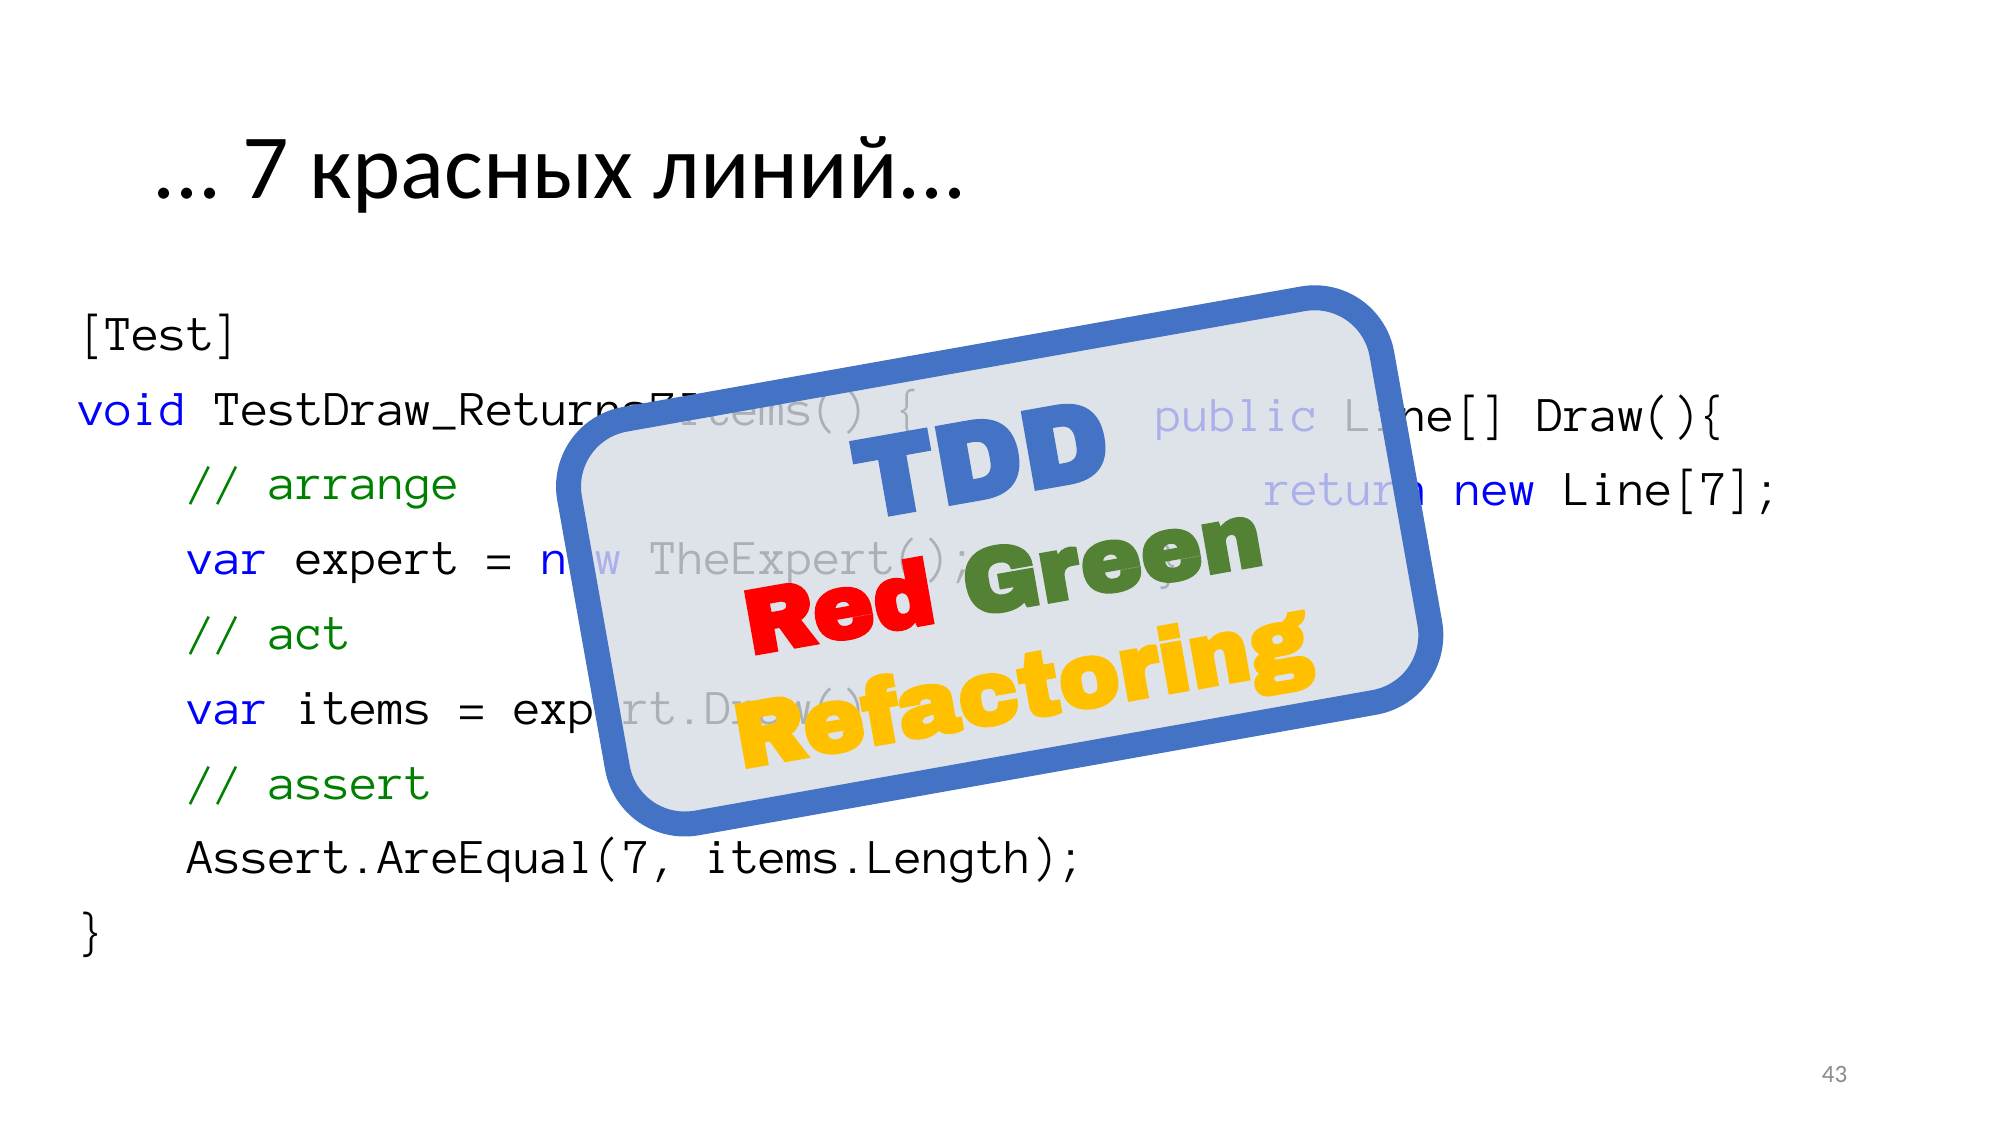

# ... 7 красных линий...
[Test]
void TestDraw_Returns7Items() {
    // arrange
    var expert = new TheExpert();
    // act
    var items = expert.Draw();
    // assert
    Assert.AreEqual(7, items.Length);
}

public Line[] Draw(){
    return new Line[7];
}
TDD
Red Green Refactoring
43